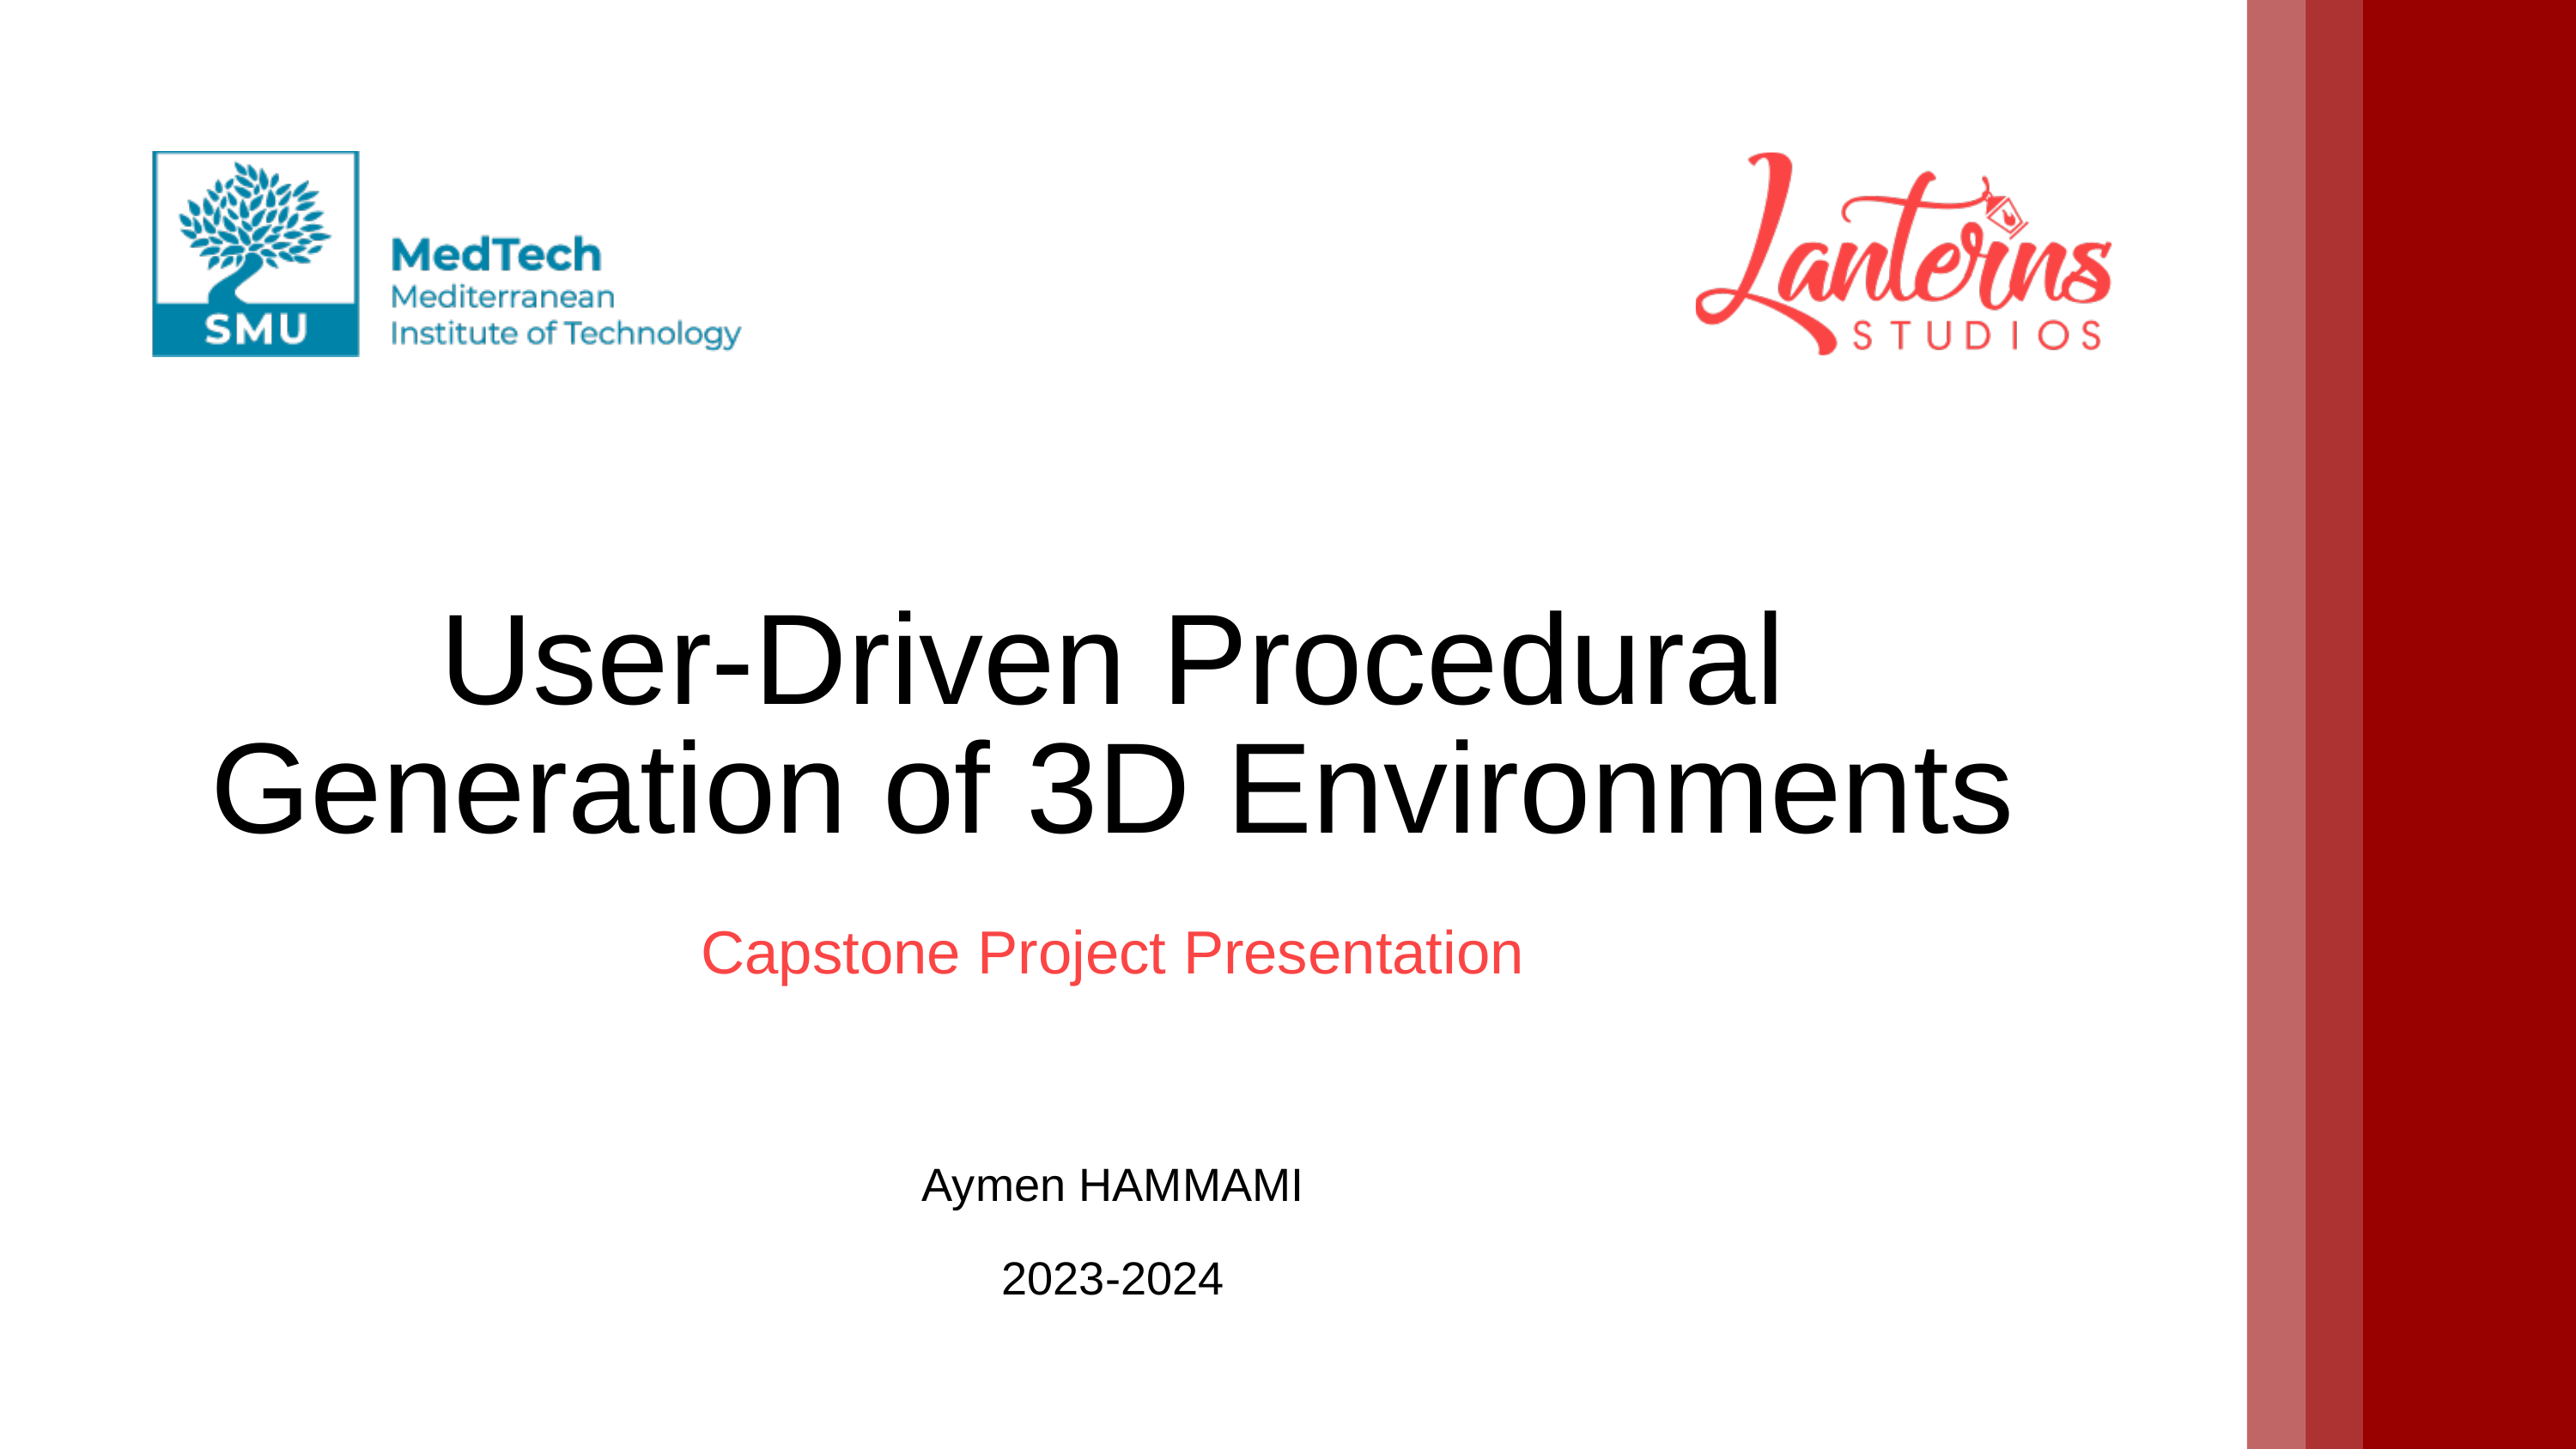

User-Driven Procedural Generation of 3D Environments
Capstone Project Presentation
Aymen HAMMAMI

2023-2024